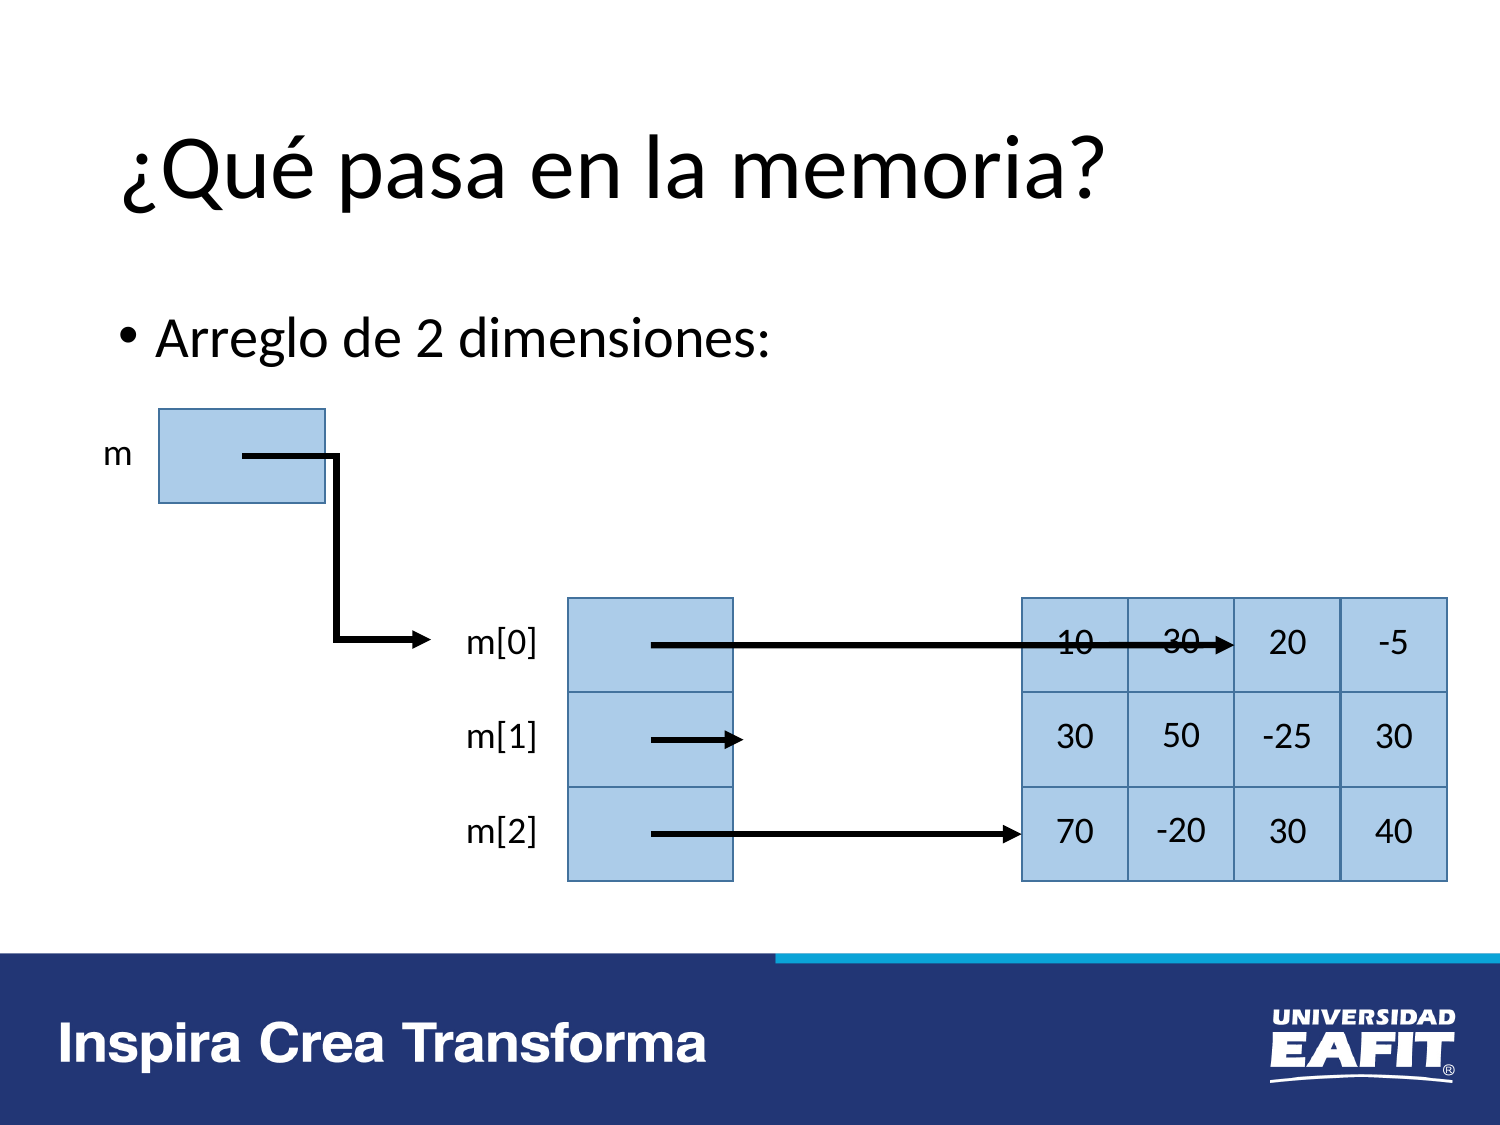

# ¿Qué pasa en la memoria?
Arreglo de 2 dimensiones:

m

30
m[0]
10
20
-5

50
m[1]
30
-25
30

-20
m[2]
70
30
40